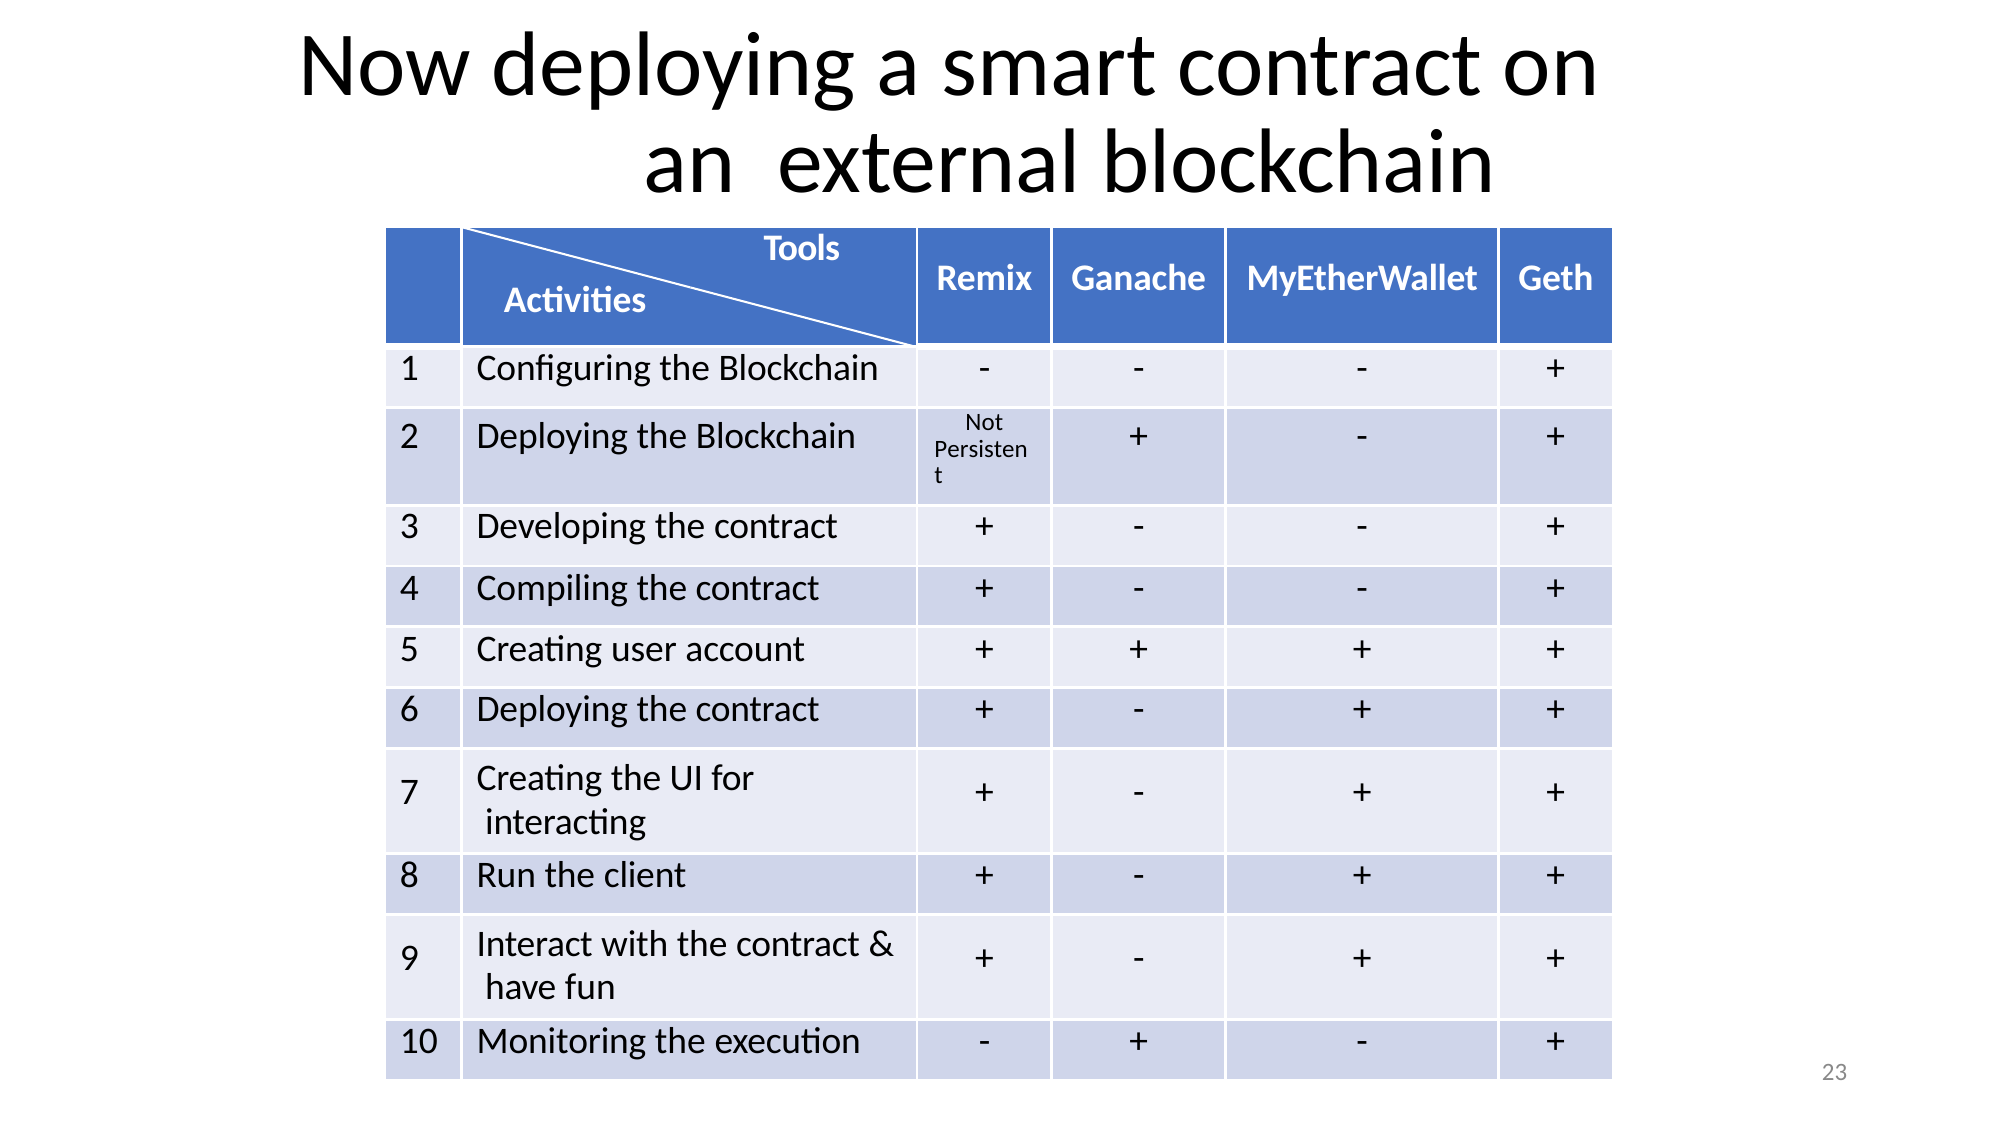

# Now deploying a smart contract on an  external blockchain
|  | Tools Activities | Remix | Ganache | MyEtherWallet | Geth |
| --- | --- | --- | --- | --- | --- |
| 1 | Configuring the Blockchain | - | - | - | + |
| 2 | Deploying the Blockchain | Not Persistent | + | - | + |
| 3 | Developing the contract | + | - | - | + |
| 4 | Compiling the contract | + | - | - | + |
| 5 | Creating user account | + | + | + | + |
| 6 | Deploying the contract | + | - | + | + |
| 7 | Creating the UI for interacting | + | - | + | + |
| 8 | Run the client | + | - | + | + |
| 9 | Interact with the contract & have fun | + | - | + | + |
| 10 | Monitoring the execution | - | + | - | + |

23